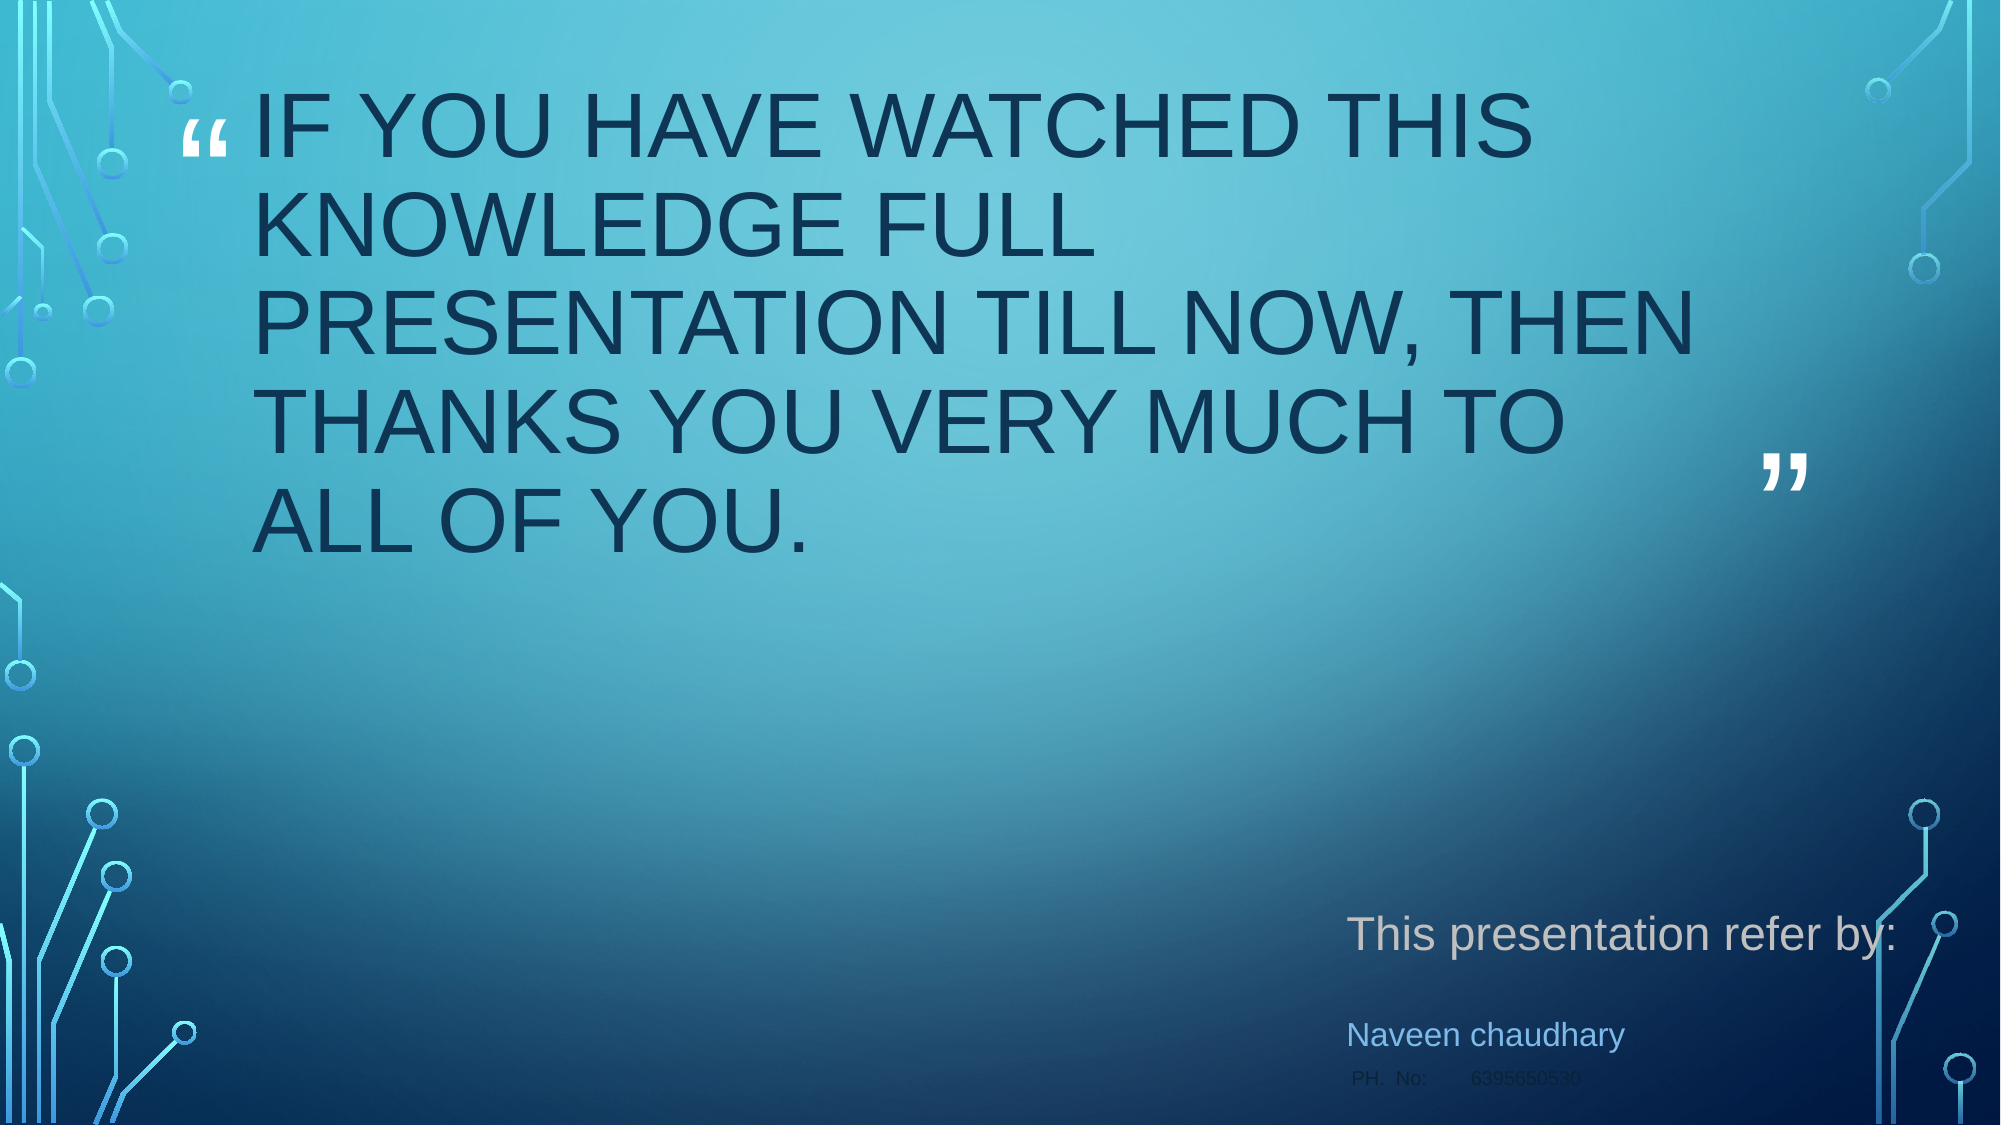

# If you have watched this knowledge full presentation till now, then thanks you very much to all of you.
This presentation refer by:

Naveen chaudhary
 PH.  No:        6395650530